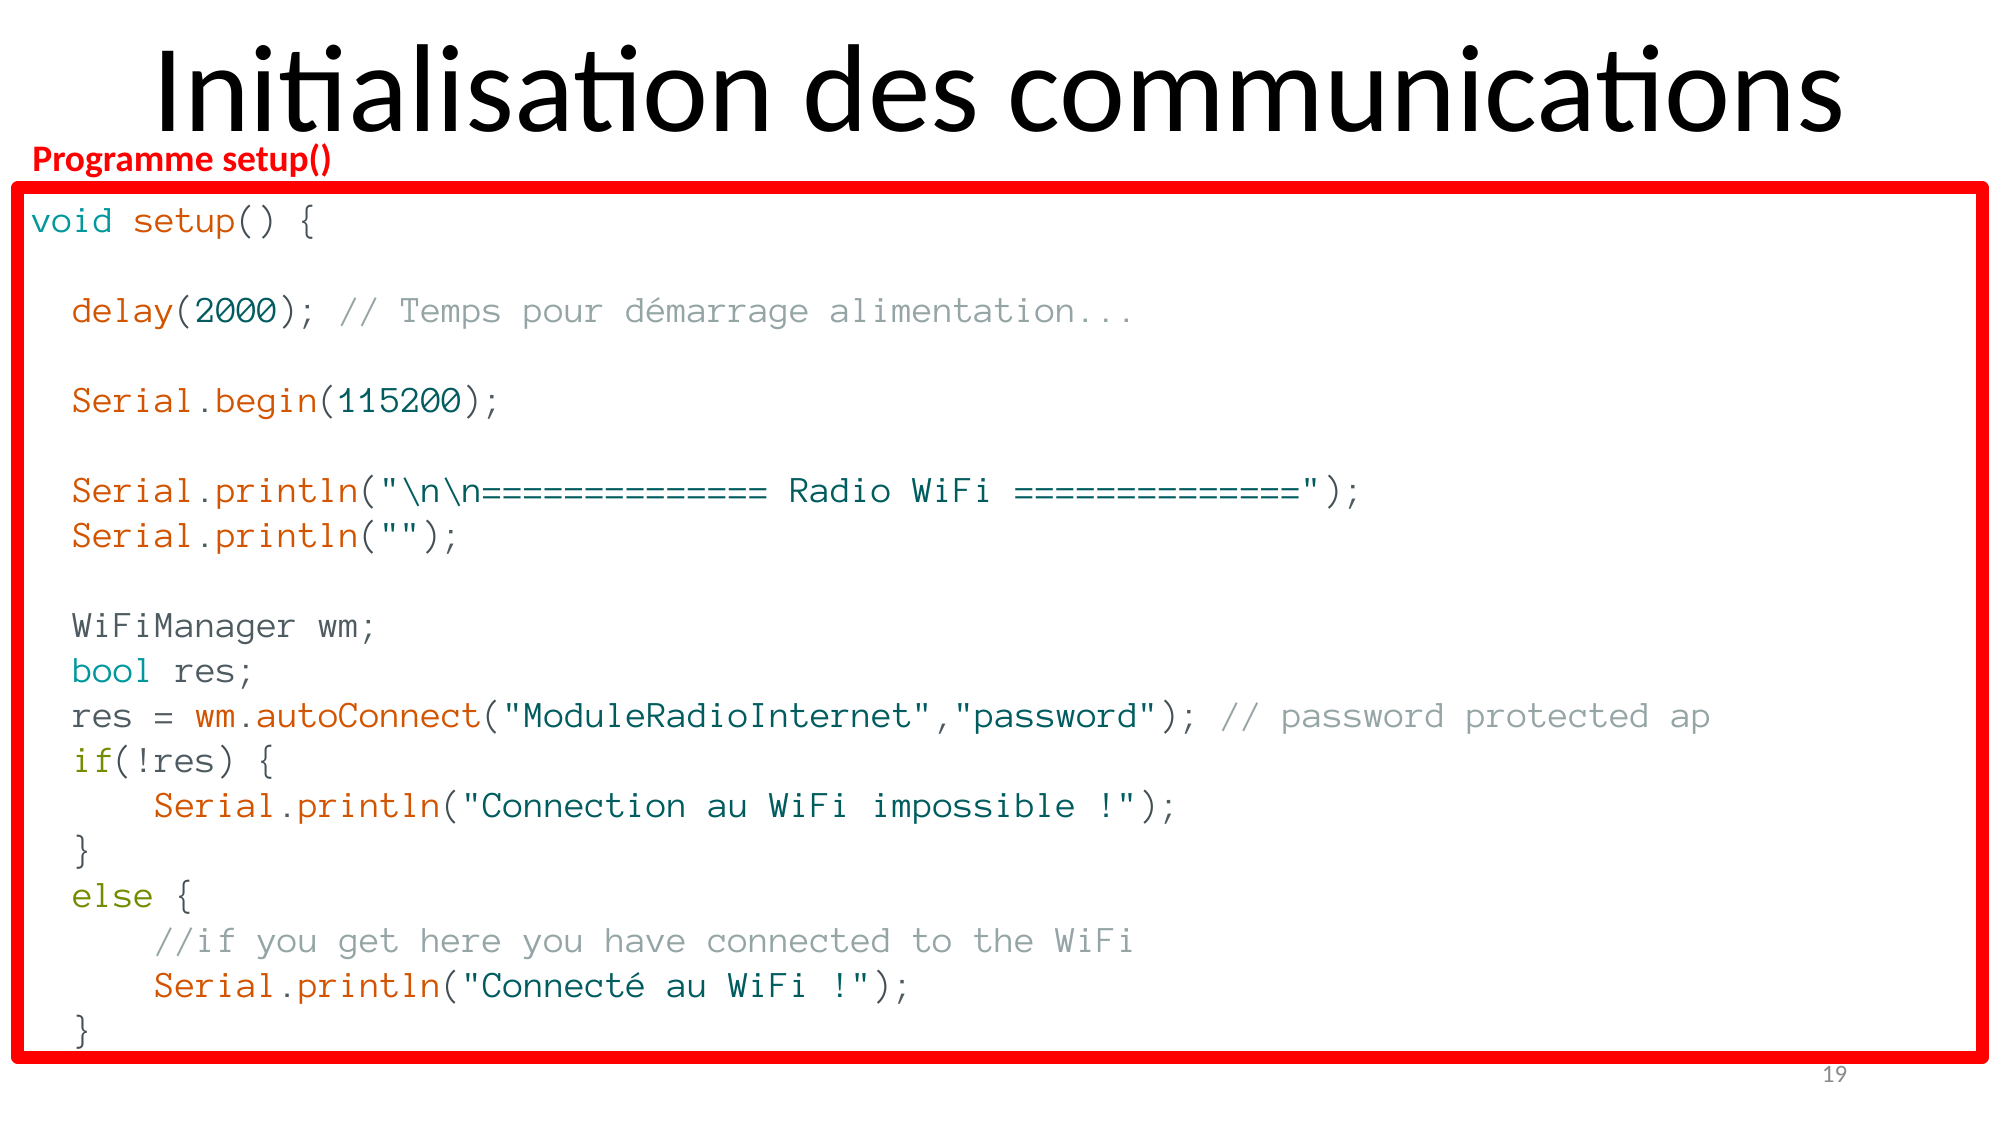

# Initialisation des communications
Programme setup()
void setup() {
  delay(2000); // Temps pour démarrage alimentation...
  Serial.begin(115200);
  Serial.println("\n\n============== Radio WiFi ==============");
  Serial.println("");
  WiFiManager wm;
  bool res;
  res = wm.autoConnect("ModuleRadioInternet","password"); // password protected ap
  if(!res) {
      Serial.println("Connection au WiFi impossible !");
  }
  else {
      //if you get here you have connected to the WiFi
      Serial.println("Connecté au WiFi !");
  }
19